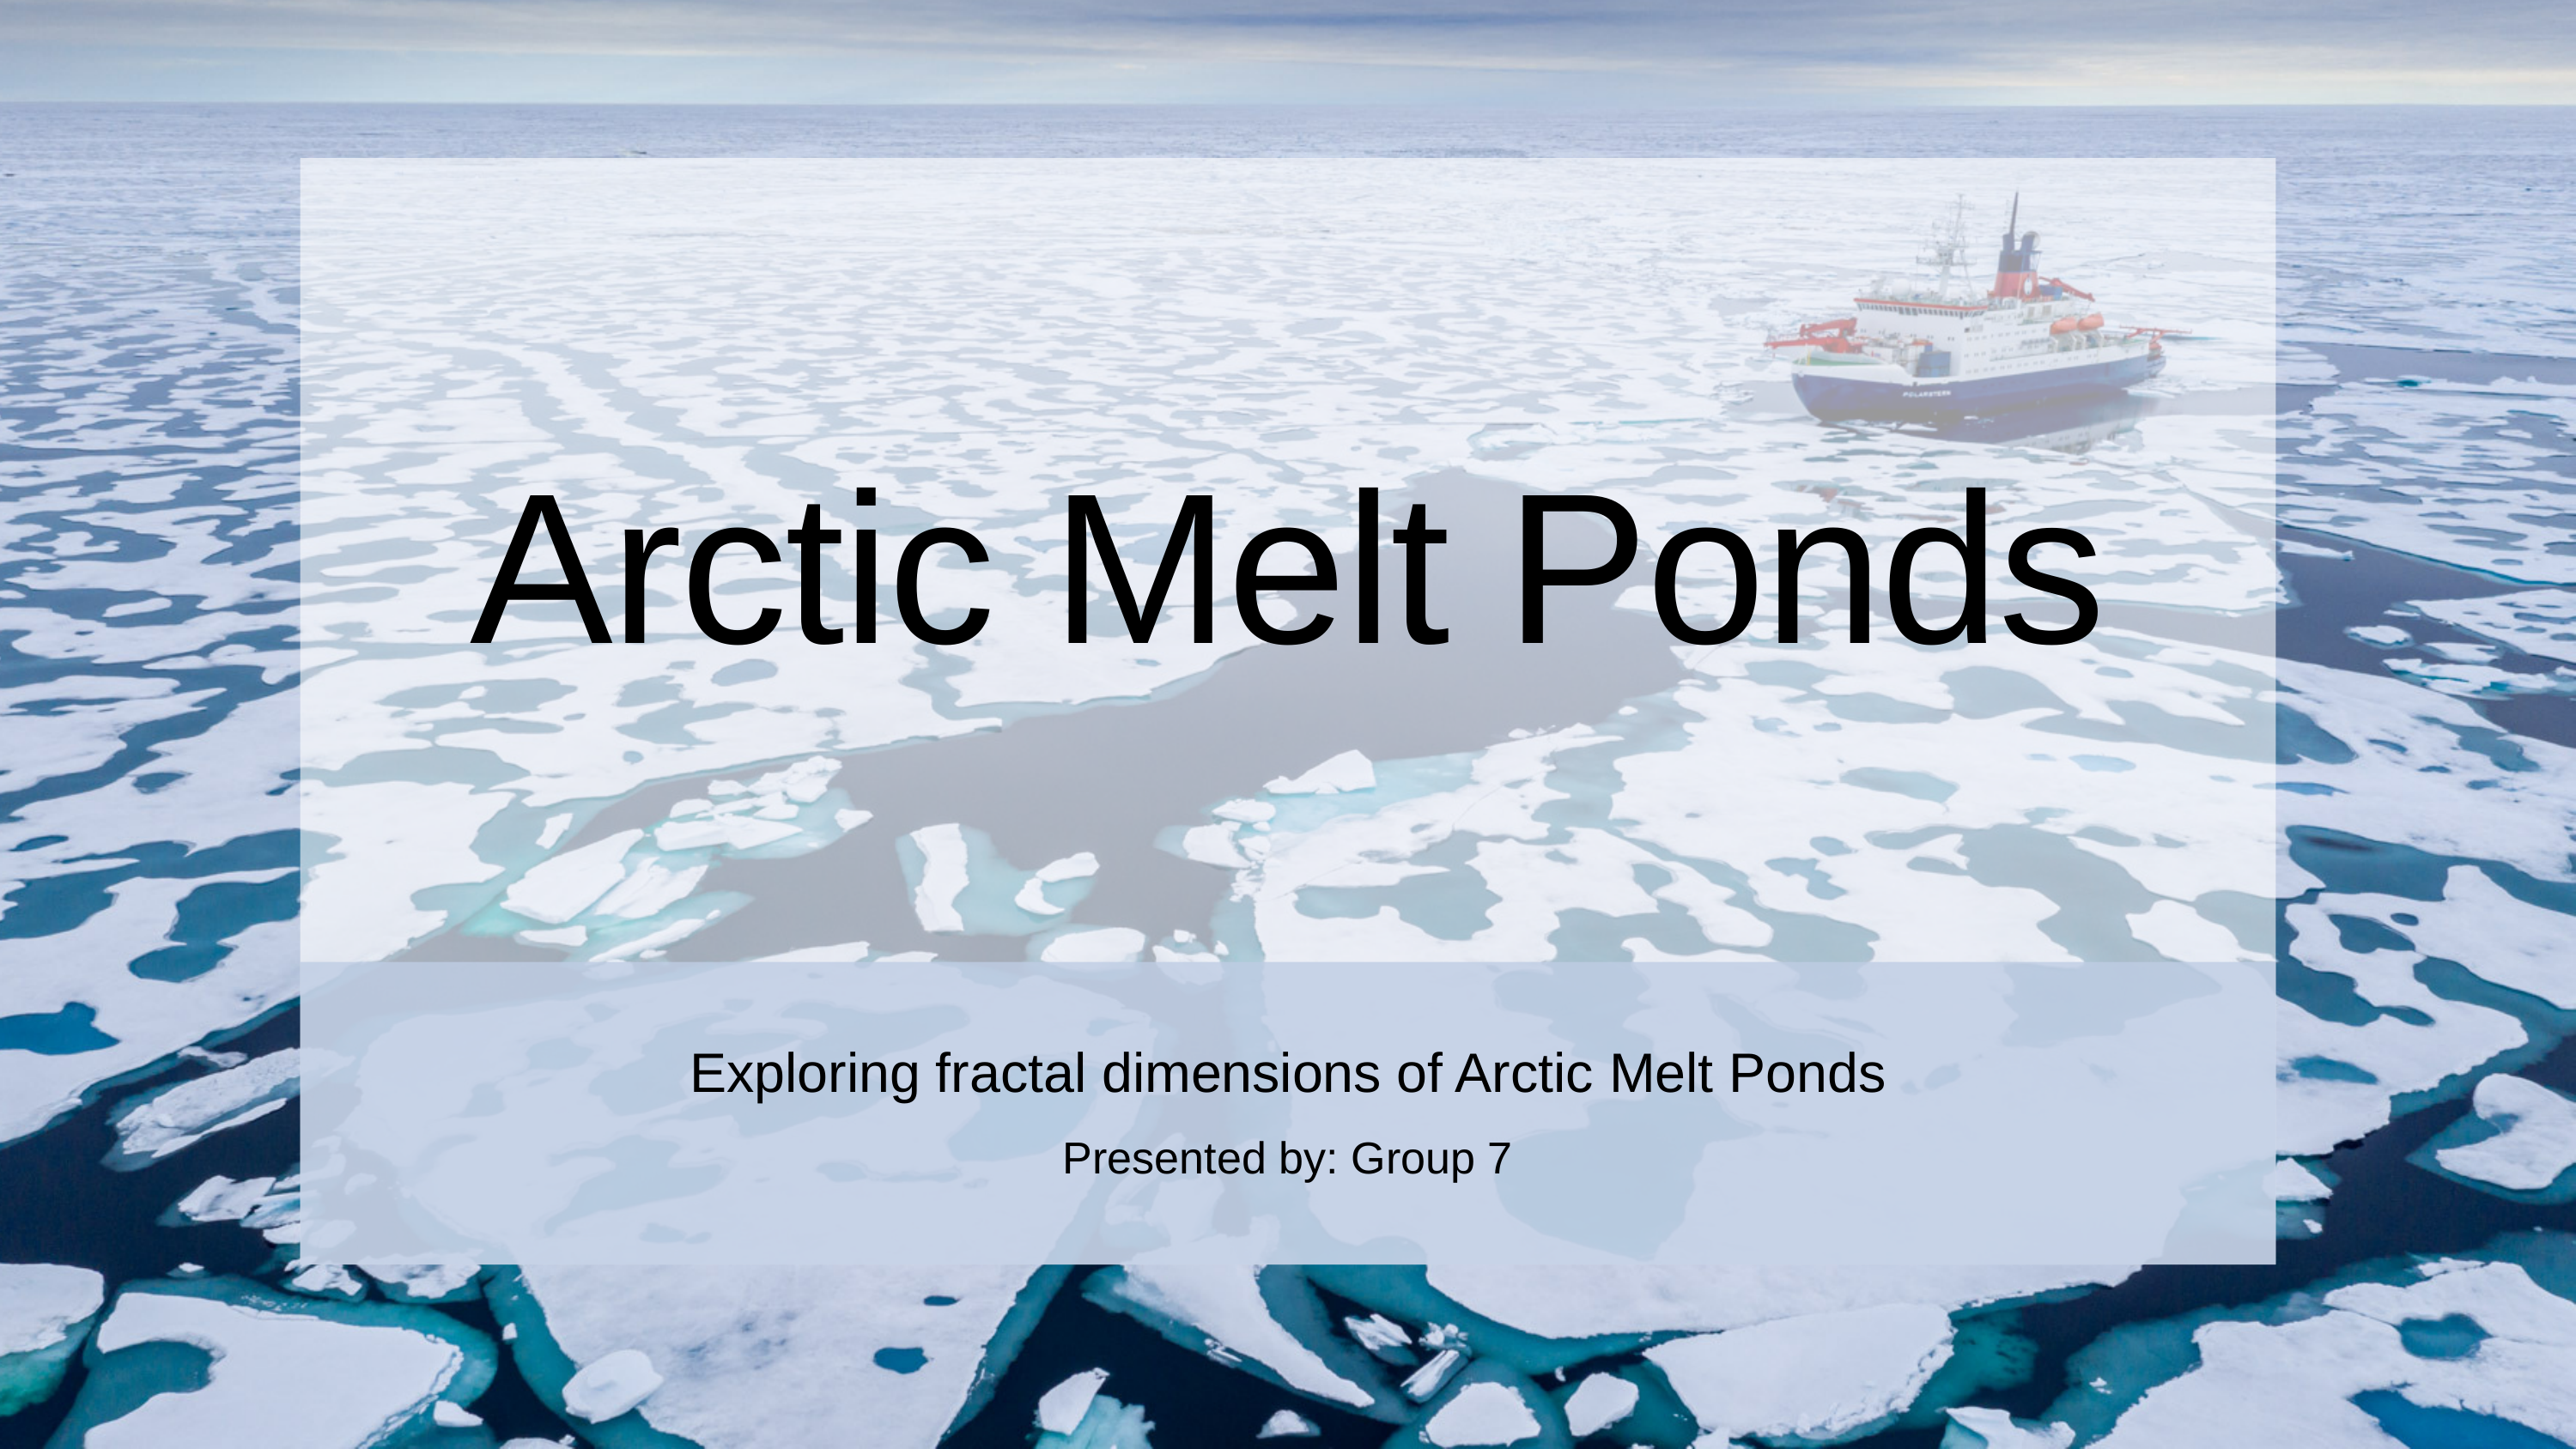

Arctic Melt Ponds

Exploring fractal dimensions of Arctic Melt Ponds
Presented by: Group 7